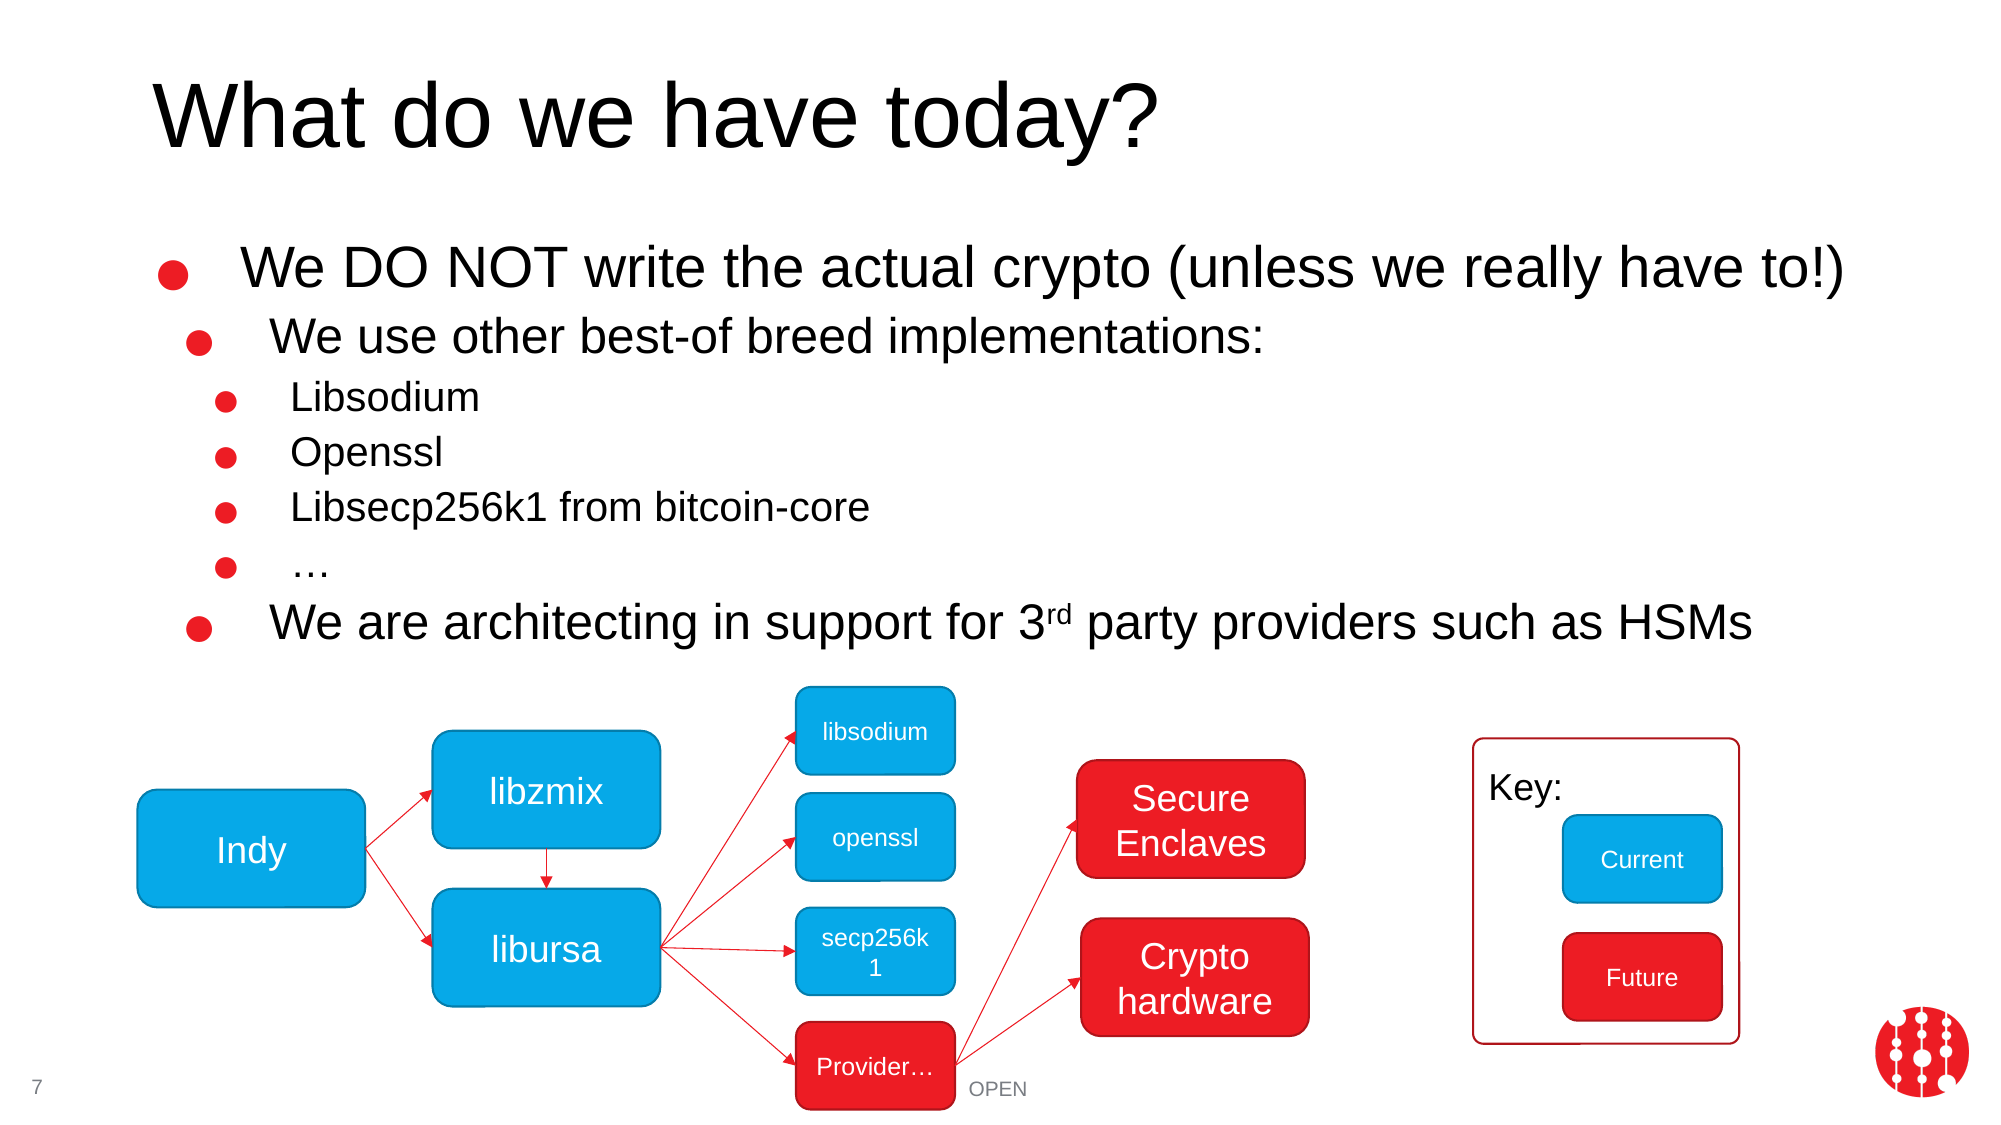

# What do we have today?
We DO NOT write the actual crypto (unless we really have to!)
We use other best-of breed implementations:
Libsodium
Openssl
Libsecp256k1 from bitcoin-core
…
We are architecting in support for 3rd party providers such as HSMs
libsodium
libzmix

Key:
Secure Enclaves
Indy
openssl
Current
libursa
secp256k1
Crypto hardware
Future
Provider…
7
OPEN